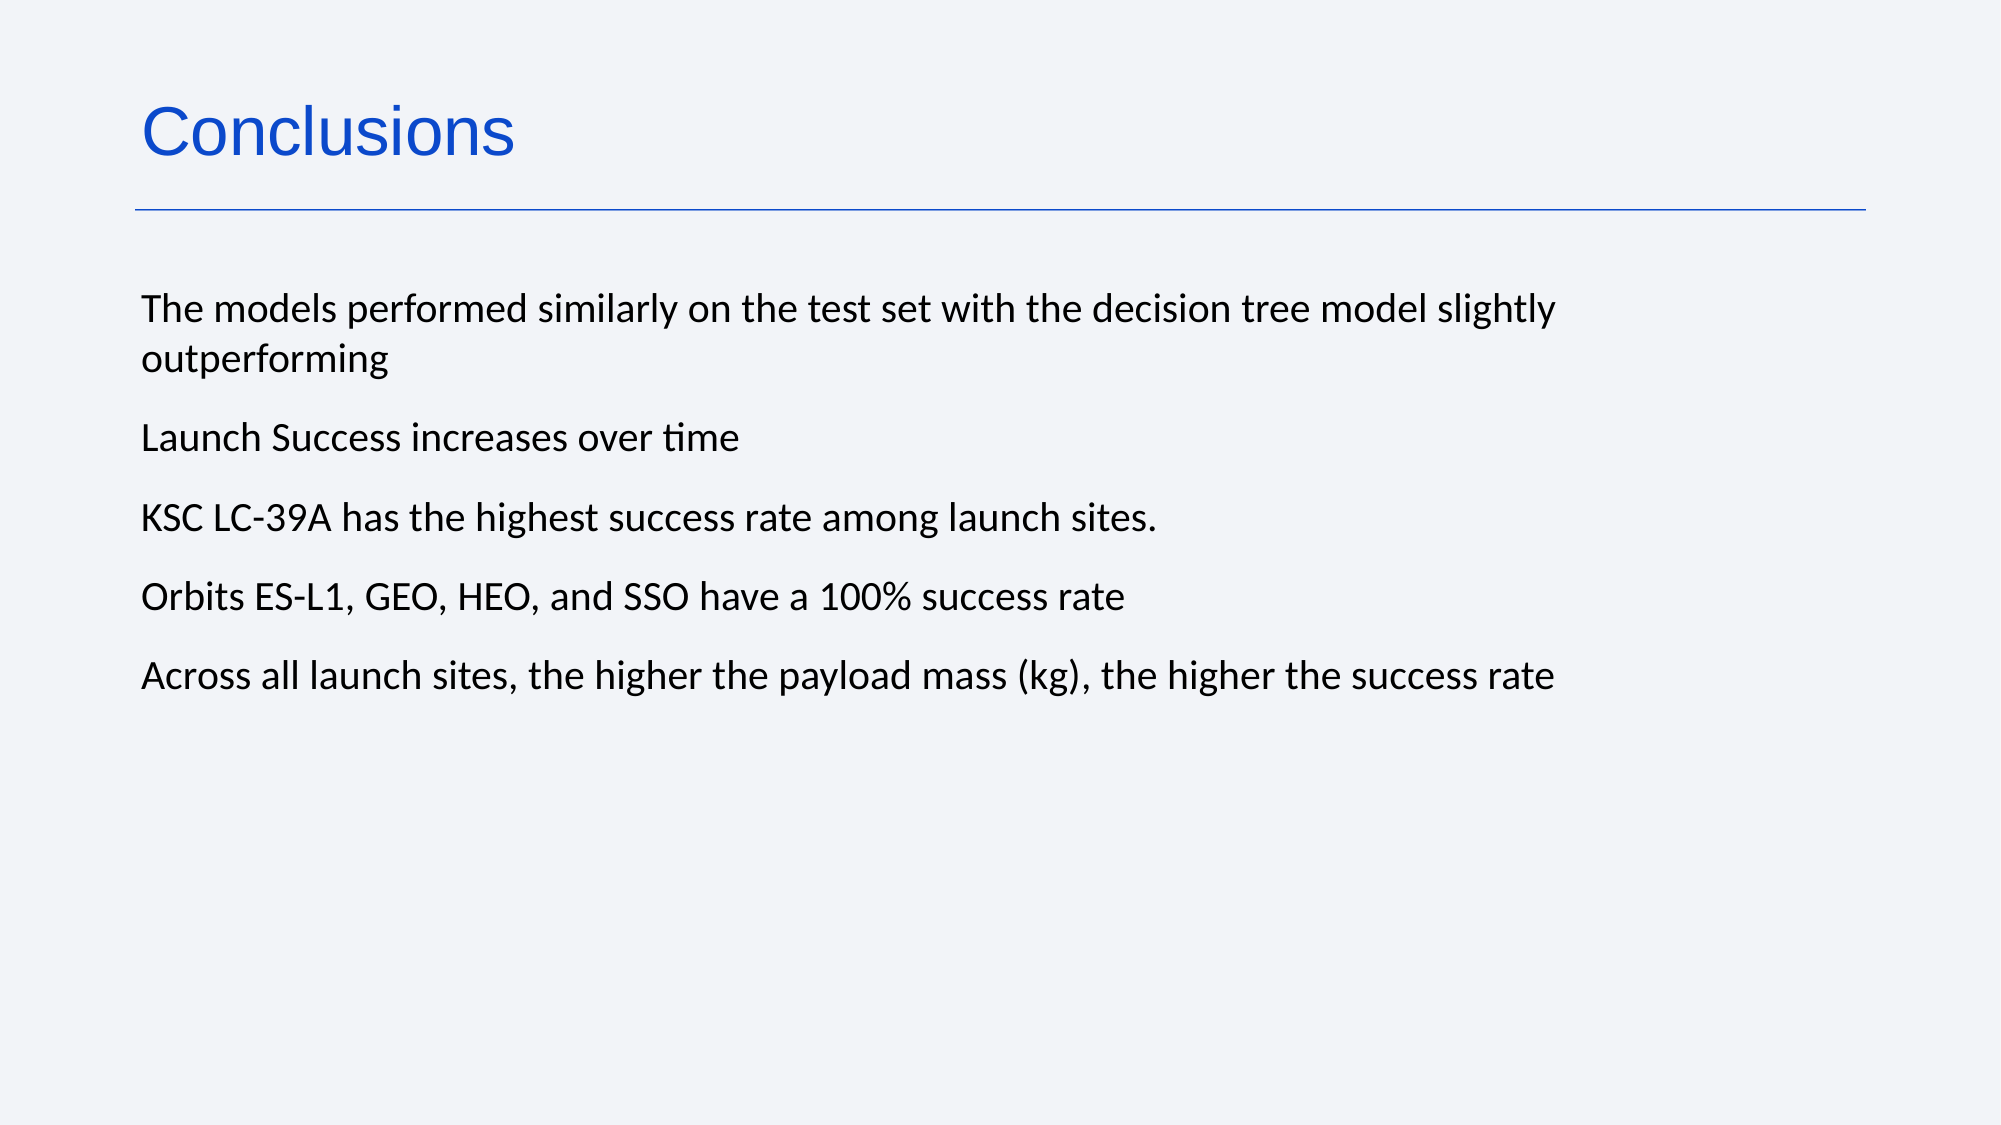

Conclusions
The models performed similarly on the test set with the decision tree model slightly outperforming
Launch Success increases over time
KSC LC-39A has the highest success rate among launch sites.
Orbits ES-L1, GEO, HEO, and SSO have a 100% success rate
Across all launch sites, the higher the payload mass (kg), the higher the success rate